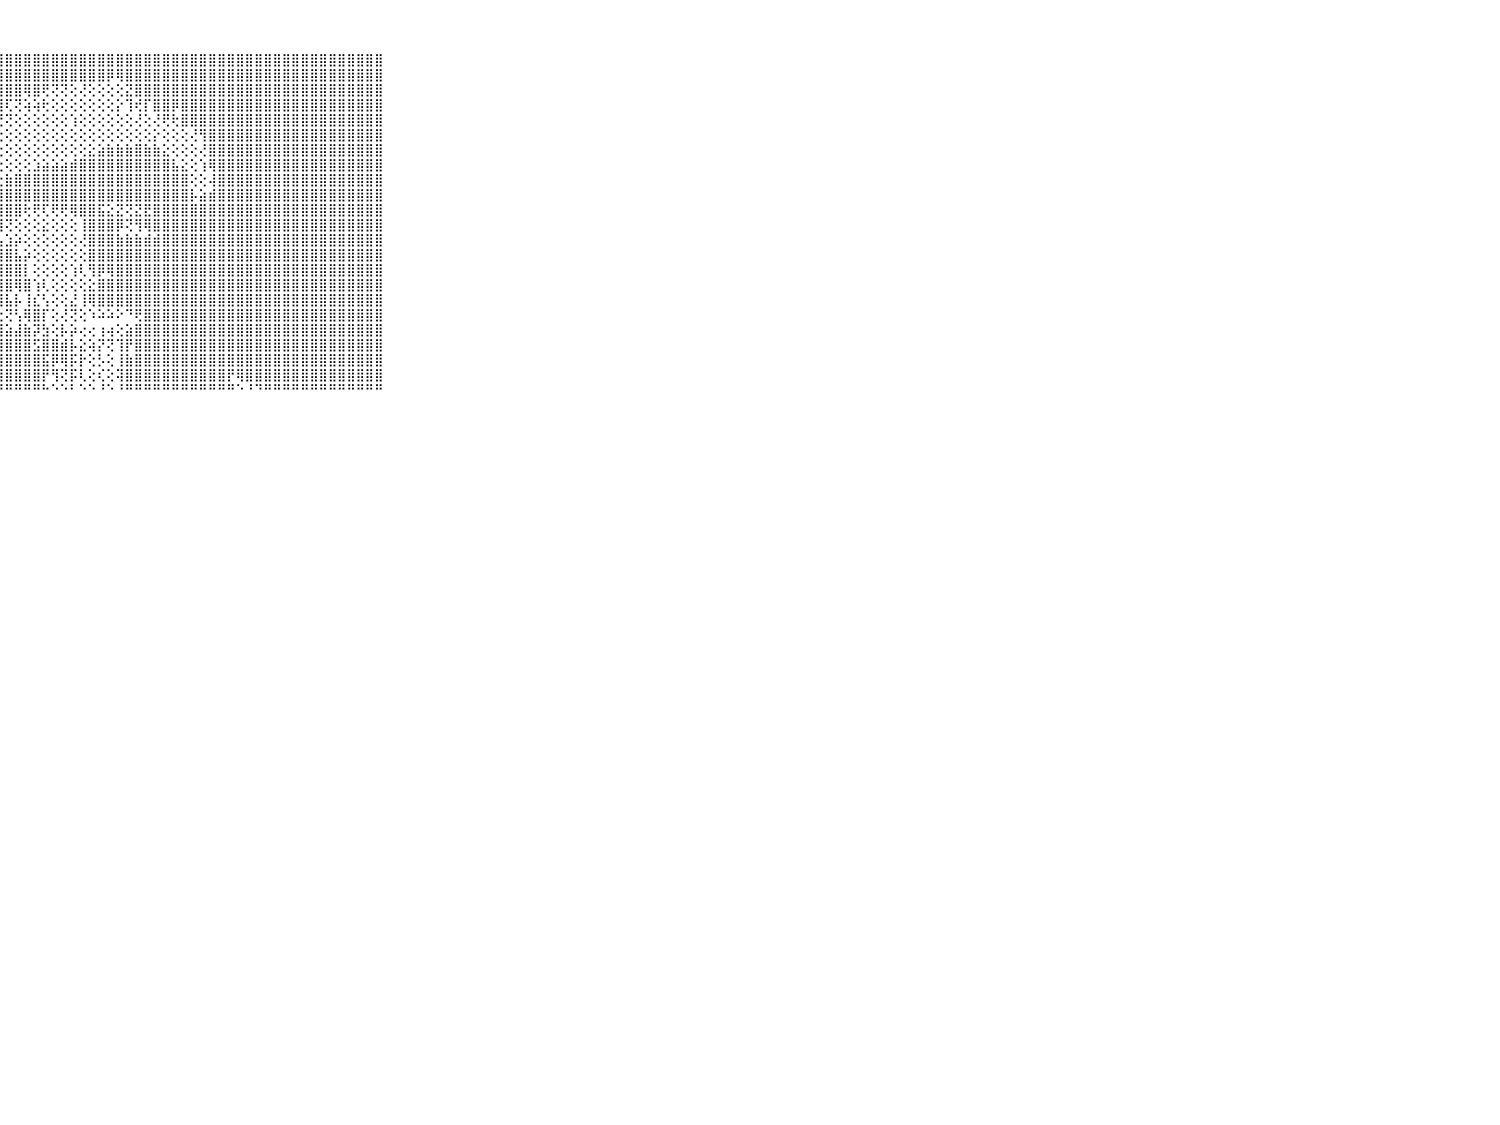

⠀⠀⠀⠀⠀⠀⠀⠀⠀⠀⠀⣿⣿⣿⣿⣿⣿⣿⣿⣿⣿⣿⣿⣿⣿⣿⣿⣿⣿⣿⣿⣿⣿⣿⣿⣿⣿⣿⣿⣿⣿⣿⣿⣿⣿⣿⣿⣿⣿⣿⣿⣿⣿⣿⣿⣿⣿⣿⣿⣿⣿⣿⣿⣿⣿⣿⣿⣿⣿⠀⠀⠀⠀⠀⠀⠀⠀⠀⠀⠀⠀
⠀⠀⠀⠀⠀⠀⠀⠀⠀⠀⠀⣿⣿⣿⣿⣿⣿⣿⣿⣿⣿⣿⣿⣿⣿⣿⣿⣿⣿⣿⣿⣿⣿⣿⣿⣿⣿⣿⣿⡿⢿⣿⣿⣿⣿⣿⣿⣿⣿⣿⣿⣿⣿⣿⣿⣿⣿⣿⣿⣿⣿⣿⣿⣿⣿⣿⣿⣿⣿⠀⠀⠀⠀⠀⠀⠀⠀⠀⠀⠀⠀
⠀⠀⠀⠀⠀⠀⠀⠀⠀⠀⠀⣿⣿⣿⣿⣿⣿⣿⣿⣿⣿⣿⣿⣿⣿⣿⣿⣿⣿⣿⢿⣿⢟⢝⢝⢕⢜⢕⢕⢕⢕⣝⣿⣿⣿⣿⣿⣿⣿⣿⣿⣿⣿⣿⣿⣿⣿⣿⣿⣿⣿⣿⣿⣿⣿⣿⣿⣿⣿⠀⠀⠀⠀⠀⠀⠀⠀⠀⠀⠀⠀
⠀⠀⠀⠀⠀⠀⠀⠀⠀⠀⠀⣿⣿⣿⣿⣿⣿⣿⣿⣿⣿⣿⣿⣿⣿⣿⣿⣿⢏⢝⢵⢵⢗⢕⢕⢕⢕⢕⢕⢕⡕⢹⢞⡏⣿⣿⡿⣿⣿⣿⣿⣿⣿⣿⣿⣿⣿⣿⣿⣿⣿⣿⣿⣿⣿⣿⣿⣿⣿⠀⠀⠀⠀⠀⠀⠀⠀⠀⠀⠀⠀
⠀⠀⠀⠀⠀⠀⠀⠀⠀⠀⠀⣿⣿⣿⣿⣿⣿⣿⣿⣿⣿⣿⣿⣿⡿⢟⢏⢝⢝⢕⢕⢕⢕⢕⢕⢱⢕⢕⢕⢕⢕⢕⢜⢕⢜⢟⢗⣿⣿⣿⣿⣿⣿⣿⣿⣿⣿⣿⣿⣿⣿⣿⣿⣿⣿⣿⣿⣿⣿⠀⠀⠀⠀⠀⠀⠀⠀⠀⠀⠀⠀
⠀⠀⠀⠀⠀⠀⠀⠀⠀⠀⠀⣿⣿⣿⣿⣿⣿⣿⣿⣿⣿⣿⣿⣿⣿⢟⢇⢕⢕⢕⢕⢕⢕⢕⢕⢕⢕⢕⢕⢕⢕⢕⢕⢕⡕⢕⢕⢕⢜⢻⣿⣿⣿⣿⣿⣿⣿⣿⣿⣿⣿⣿⣿⣿⣿⣿⣿⣿⣿⠀⠀⠀⠀⠀⠀⠀⠀⠀⠀⠀⠀
⠀⠀⠀⠀⠀⠀⠀⠀⠀⠀⠀⣿⣿⣿⣿⣿⣿⣿⣿⣿⣿⣿⣿⣿⡇⢕⢕⢕⢕⢕⢕⢕⢕⢕⢕⢕⢕⣕⣵⣷⣷⣷⣿⣷⣷⣕⢕⢕⢕⢜⣿⣿⣿⣿⣿⣿⣿⣿⣿⣿⣿⣿⣿⣿⣿⣿⣿⣿⣿⠀⠀⠀⠀⠀⠀⠀⠀⠀⠀⠀⠀
⠀⠀⠀⠀⠀⠀⠀⠀⠀⠀⠀⣿⣿⣿⣿⣿⣿⣿⣿⣿⣿⣿⣿⣏⡇⢕⢕⢕⢕⢕⢕⣱⣵⣵⣵⣾⣿⣿⣿⣿⣿⣿⣿⣿⣿⣿⣧⣕⢕⢱⢿⣿⣿⣿⣿⣿⣿⣿⣿⣿⣿⣿⣿⣿⣿⣿⣿⣿⣿⠀⠀⠀⠀⠀⠀⠀⠀⠀⠀⠀⠀
⠀⠀⠀⠀⠀⠀⠀⠀⠀⠀⠀⣿⣿⣿⣿⣿⣿⣿⣿⣿⣿⣿⣿⣿⡟⢕⢕⢕⣷⣿⣿⣿⣿⣿⣿⣿⣿⣿⣿⣿⣿⣿⣿⣿⣿⣿⣿⣿⢕⢕⢼⣿⣿⣿⣿⣿⣿⣿⣿⣿⣿⣿⣿⣿⣿⣿⣿⣿⣿⠀⠀⠀⠀⠀⠀⠀⠀⠀⠀⠀⠀
⠀⠀⠀⠀⠀⠀⠀⠀⠀⠀⠀⣿⣿⣿⣿⣿⣿⣿⣿⣿⣿⣿⣿⣿⢇⢕⢕⣼⣿⣿⣿⣿⣿⣿⣿⣿⣿⣿⣿⣿⣿⣿⣿⣿⣿⣿⣿⣿⡧⣵⣾⣿⣿⣿⣿⣿⣿⣿⣿⣿⣿⣿⣿⣿⣿⣿⣿⣿⣿⠀⠀⠀⠀⠀⠀⠀⠀⠀⠀⠀⠀
⠀⠀⠀⠀⠀⠀⠀⠀⠀⠀⠀⣿⣿⣿⣿⣿⣿⣿⣿⣿⣿⣿⣿⣿⢕⢕⢕⢺⣿⣿⢗⢟⢏⢟⢟⢿⣿⣿⣯⣕⣝⢝⣝⣟⣿⣿⣿⣿⣿⣿⣿⣿⣿⣿⣿⣿⣿⣿⣿⣿⣿⣿⣿⣿⣿⣿⣿⣿⣿⠀⠀⠀⠀⠀⠀⠀⠀⠀⠀⠀⠀
⠀⠀⠀⠀⠀⠀⠀⠀⠀⠀⠀⣿⣿⣿⣿⣿⣿⣿⣿⣿⣿⣿⣿⣿⢕⢕⢕⣼⢝⢕⢕⢕⣕⢕⢕⢕⢸⣿⣿⣿⡿⢝⢻⢿⣿⣿⣿⣿⣿⣿⣿⣿⣿⣿⣿⣿⣿⣿⣿⣿⣿⣿⣿⣿⣿⣿⣿⣿⣿⠀⠀⠀⠀⠀⠀⠀⠀⠀⠀⠀⠀
⠀⠀⠀⠀⠀⠀⠀⠀⠀⠀⠀⣿⣿⣿⣿⣿⣿⣿⣿⣿⣿⣿⣿⣿⣇⢕⢕⣧⣱⡵⢕⢕⢕⢕⢕⢕⢜⣿⣿⣿⣷⣷⣷⣾⣾⣿⣿⣿⣿⣿⣿⣿⣿⣿⣿⣿⣿⣿⣿⣿⣿⣿⣿⣿⣿⣿⣿⣿⣿⠀⠀⠀⠀⠀⠀⠀⠀⠀⠀⠀⠀
⠀⠀⠀⠀⠀⠀⠀⠀⠀⠀⠀⣿⣿⣿⣿⣿⣿⣿⣿⣿⣿⣿⣿⣿⣿⡇⢕⢿⣿⣧⡵⢕⢕⢕⢕⢕⢕⣿⣿⣿⣿⣿⣿⣿⣿⣿⣿⣿⣿⣿⣿⣿⣿⣿⣿⣿⣿⣿⣿⣿⣿⣿⣿⣿⣿⣿⣿⣿⣿⠀⠀⠀⠀⠀⠀⠀⠀⠀⠀⠀⠀
⠀⠀⠀⠀⠀⠀⠀⠀⠀⠀⠀⣿⣿⣿⣿⣿⣿⣿⣿⣿⣿⣿⣿⣿⣿⣿⢵⣾⣿⣿⡇⢕⢕⢕⢕⢱⢇⢻⡿⢿⣿⣿⣿⣿⣿⣿⣿⣿⣿⣿⣿⣿⣿⣿⣿⣿⣿⣿⣿⣿⣿⣿⣿⣿⣿⣿⣿⣿⣿⠀⠀⠀⠀⠀⠀⠀⠀⠀⠀⠀⠀
⠀⠀⠀⠀⠀⠀⠀⠀⠀⠀⠀⣿⣿⣿⣿⣿⣿⣿⣿⣿⣿⣿⣿⣿⣿⣵⢕⢿⣿⢿⣿⢱⢇⢕⢕⢕⢕⣕⣿⣿⣿⣿⣿⣿⣿⣿⣿⣿⣿⣿⣿⣿⣿⣿⣿⣿⣿⣿⣿⣿⣿⣿⣿⣿⣿⣿⣿⣿⣿⠀⠀⠀⠀⠀⠀⠀⠀⠀⠀⠀⠀
⠀⠀⠀⠀⠀⠀⠀⠀⠀⠀⠀⣿⣿⣿⣿⣿⣿⣿⣿⣿⣿⣿⣿⣿⣿⣿⢕⢸⣧⡧⢸⣎⢣⢕⢕⣜⢸⢿⣿⣿⣿⣿⣿⣿⣿⣿⣿⣿⣿⣿⣿⣿⣿⣿⣿⣿⣿⣿⣿⣿⣿⣿⣿⣿⣿⣿⣿⣿⣿⠀⠀⠀⠀⠀⠀⠀⠀⠀⠀⠀⠀
⠀⠀⠀⠀⠀⠀⠀⠀⠀⠀⠀⣿⣿⣿⣿⣿⣿⣿⣿⣿⣿⣿⣿⣿⣿⣿⣷⣕⢝⢣⢿⣿⡏⢕⢜⢝⢕⠱⠵⠵⠕⠙⢟⣿⣿⣿⣿⣿⣿⣿⣿⣿⣿⣿⣿⣿⣿⣿⣿⣿⣿⣿⣿⣿⣿⣿⣿⣿⣿⠀⠀⠀⠀⠀⠀⠀⠀⠀⠀⠀⠀
⠀⠀⠀⠀⠀⠀⠀⠀⠀⠀⠀⣿⣿⣿⣿⣿⣿⣿⣿⣿⣿⣿⣿⣿⣿⣿⣿⣿⣵⣼⣷⡽⣳⢕⡧⡵⢔⢔⢰⢴⢕⣵⣿⣿⣿⣿⣿⣿⣿⣿⣿⣿⣿⣿⣿⣿⣿⣿⣿⣿⣿⣿⣿⣿⣿⣿⣿⣿⣿⠀⠀⠀⠀⠀⠀⠀⠀⠀⠀⠀⠀
⠀⠀⠀⠀⠀⠀⠀⠀⠀⠀⠀⣿⣿⣿⣿⣿⣿⣿⣿⣿⣿⣿⣿⣿⣿⣿⣿⣿⣿⣿⣿⣫⣿⣿⣾⡧⣕⢵⡝⢝⢹⡟⣿⣿⣿⣿⣿⣿⣿⣿⣿⣿⣿⣿⣿⣿⣿⣿⣿⣿⣿⣿⣿⣿⣿⣿⣿⣿⣿⠀⠀⠀⠀⠀⠀⠀⠀⠀⠀⠀⠀
⠀⠀⠀⠀⠀⠀⠀⠀⠀⠀⠀⣿⣿⣿⣿⣿⣿⣿⣿⣿⣿⣿⣿⣿⣿⣿⣿⣿⣿⣿⣿⣿⣯⡿⢿⡯⡗⢕⡣⢕⢸⣷⣿⣿⣿⣿⣿⣿⣿⣿⣿⣿⣿⣿⣿⣿⣿⣿⣿⣿⣿⣿⣿⣿⣿⣿⣿⣿⣿⠀⠀⠀⠀⠀⠀⠀⠀⠀⠀⠀⠀
⠀⠀⠀⠀⠀⠀⠀⠀⠀⠀⠀⣿⣿⣿⣿⣿⣿⣿⣿⣿⣿⣿⣿⣿⣿⣿⣿⣿⣿⣿⣿⣿⡟⢻⢝⡯⢇⢕⢎⢕⢽⣿⣿⣿⣿⣿⣿⣿⣿⣿⣿⣿⡟⢿⣿⣿⣿⣿⣿⣿⣿⣿⣿⣿⣿⣿⣿⣿⣿⠀⠀⠀⠀⠀⠀⠀⠀⠀⠀⠀⠀
⠀⠀⠀⠀⠀⠀⠀⠀⠀⠀⠀⠛⠛⠛⠛⠛⠛⠛⠛⠛⠛⠛⠛⠛⠛⠛⠛⠛⠛⠛⠛⠛⠓⠑⠑⠃⠑⠑⠘⠑⠘⠛⠛⠛⠛⠛⠛⠛⠛⠛⠛⠛⠛⠑⠘⠙⠛⠛⠛⠛⠛⠛⠛⠛⠛⠛⠛⠛⠛⠀⠀⠀⠀⠀⠀⠀⠀⠀⠀⠀⠀